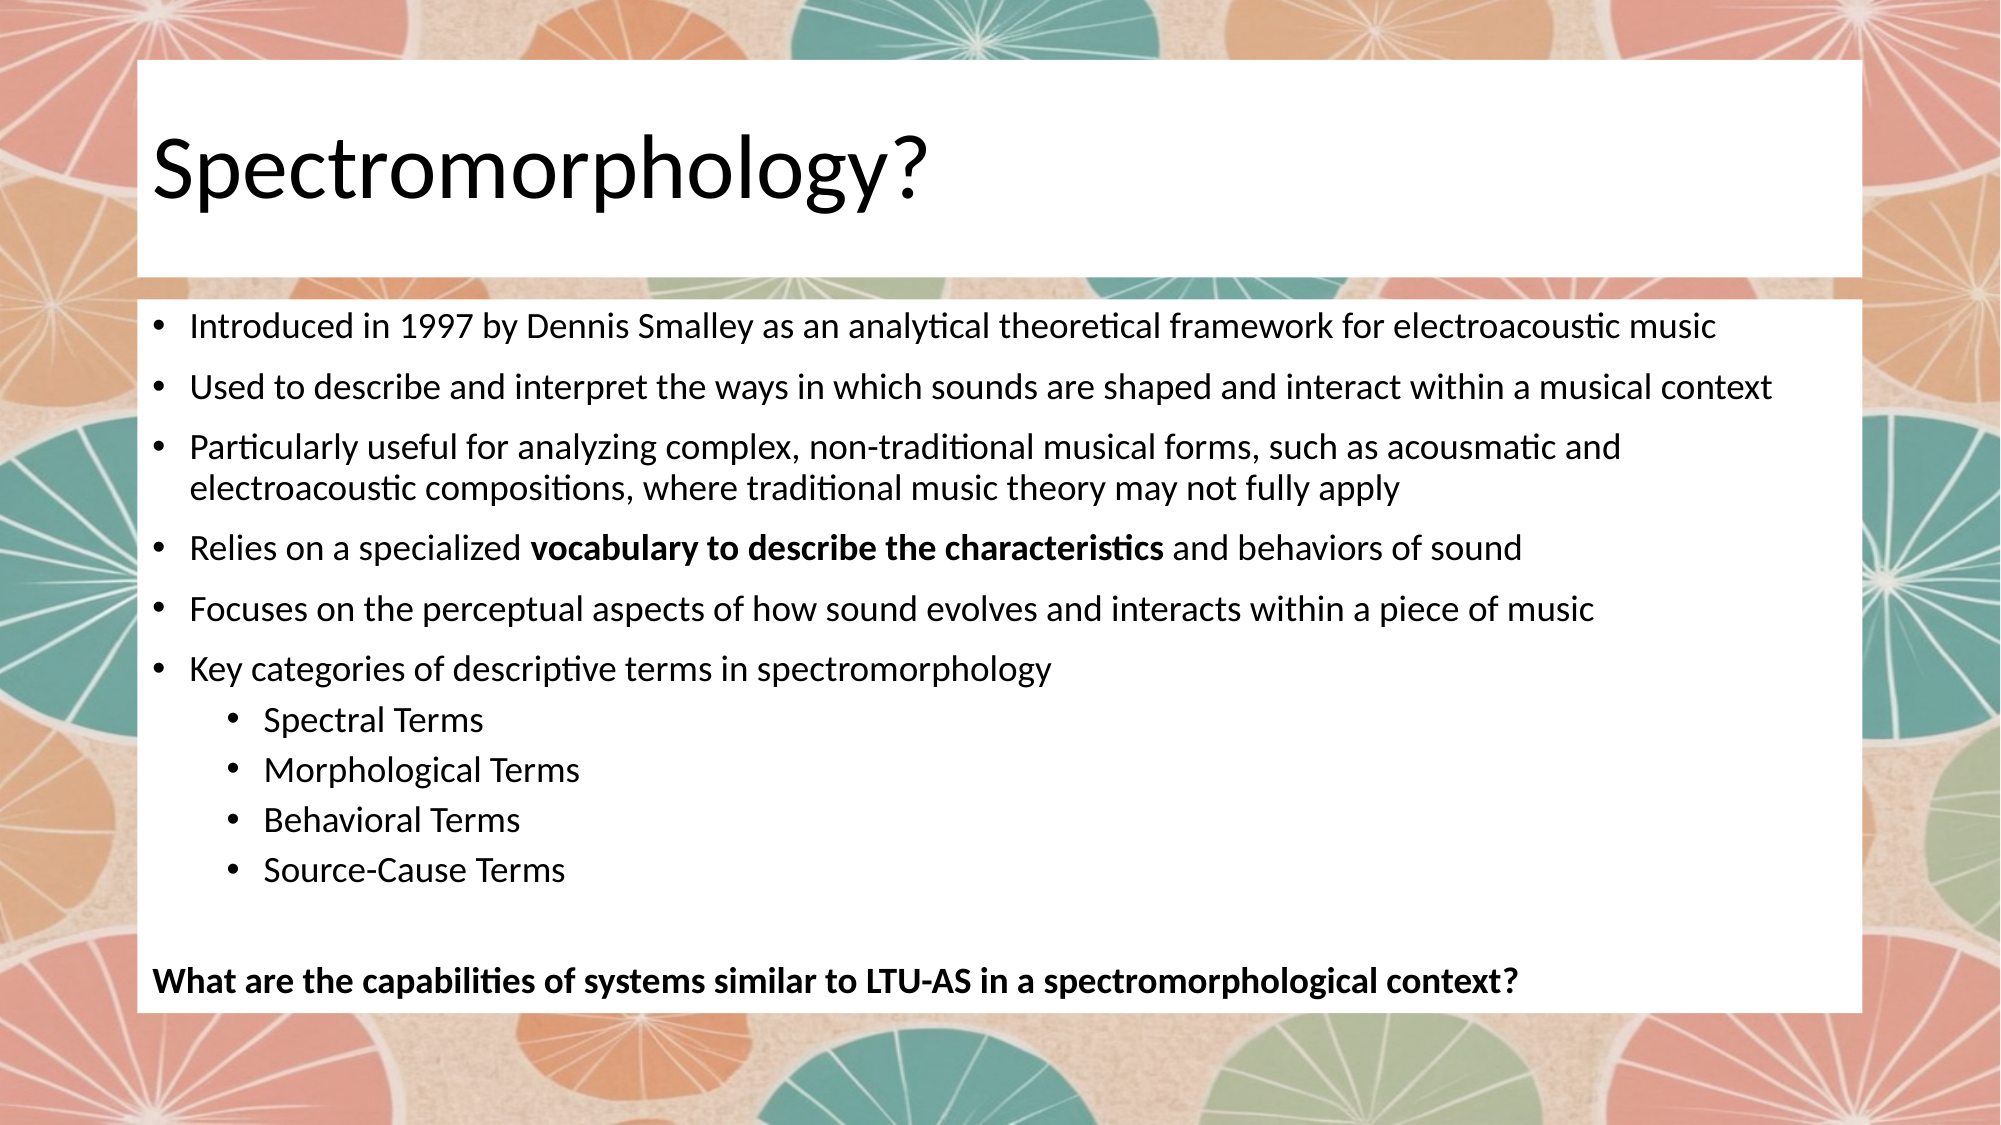

# Spectromorphology?
Introduced in 1997 by Dennis Smalley as an analytical theoretical framework for electroacoustic music
Used to describe and interpret the ways in which sounds are shaped and interact within a musical context
Particularly useful for analyzing complex, non-traditional musical forms, such as acousmatic and electroacoustic compositions, where traditional music theory may not fully apply
Relies on a specialized vocabulary to describe the characteristics and behaviors of sound
Focuses on the perceptual aspects of how sound evolves and interacts within a piece of music
Key categories of descriptive terms in spectromorphology
Spectral Terms
Morphological Terms
Behavioral Terms
Source-Cause Terms

What are the capabilities of systems similar to LTU-AS in a spectromorphological context?